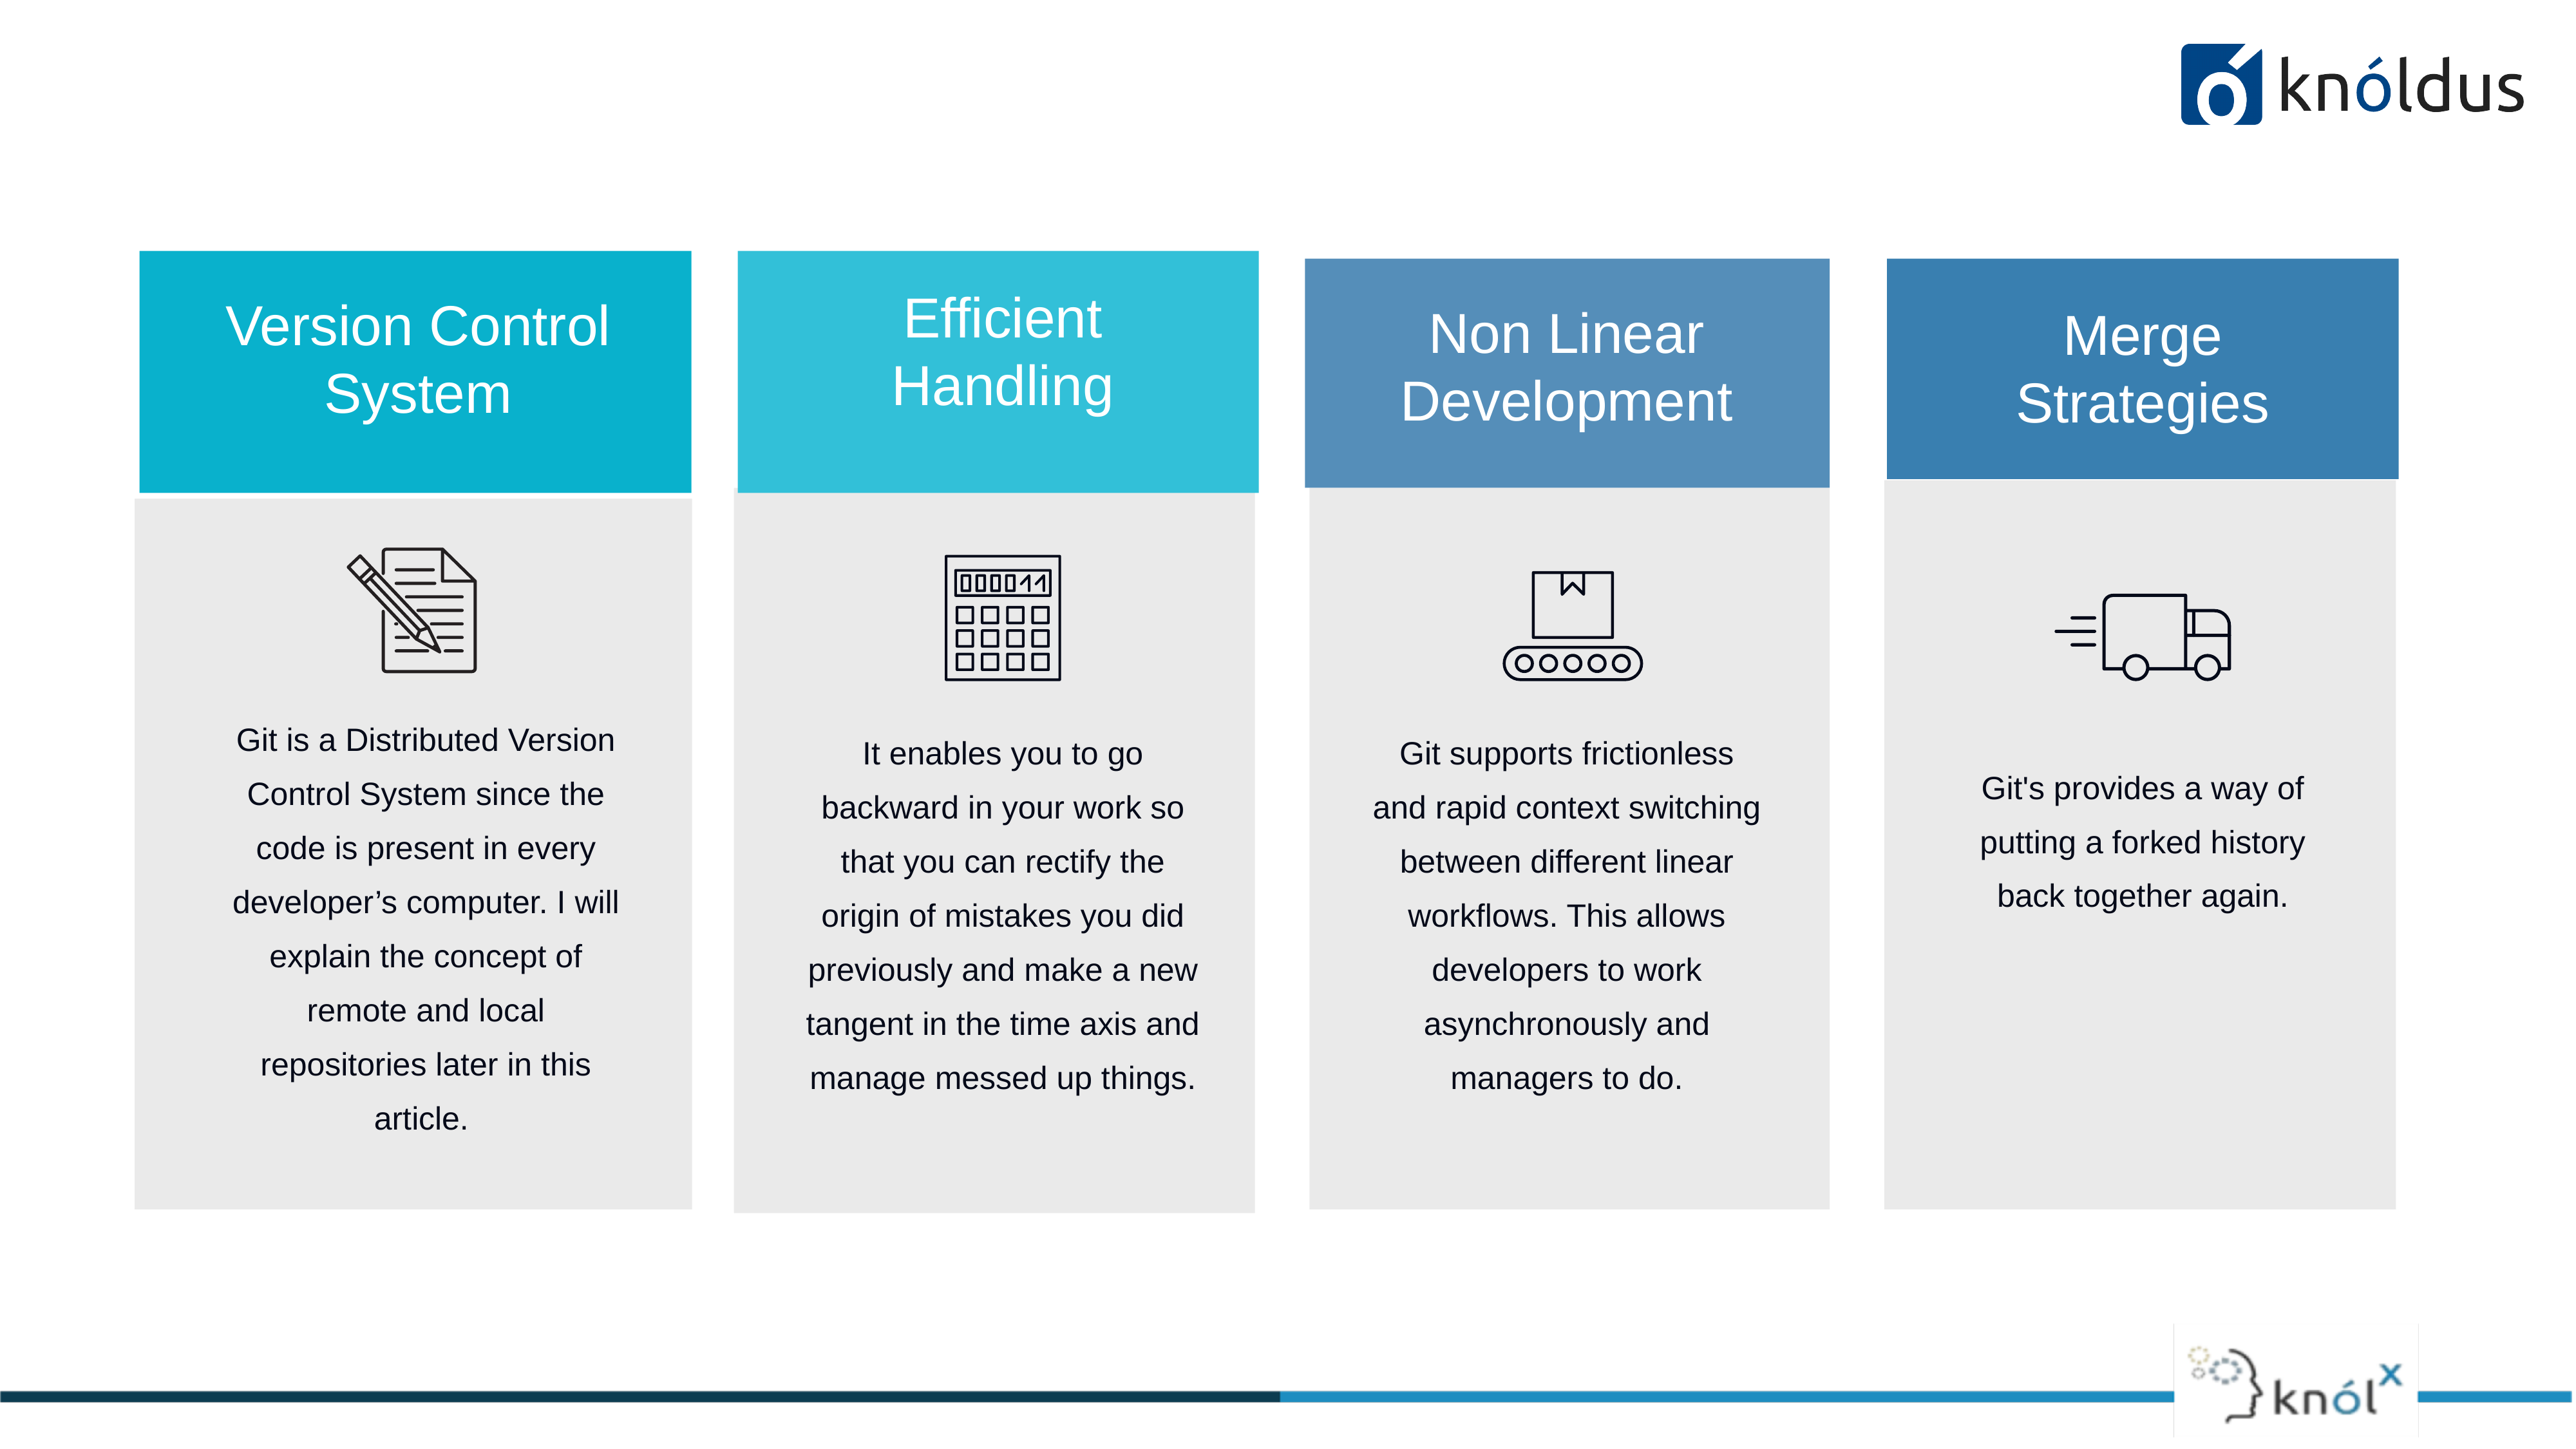

Efficient Handling
Version Control System
Non Linear Development
Merge Strategies

Git is a Distributed Version Control System since the code is present in every developer’s computer. I will explain the concept of remote and local repositories later in this article.
It enables you to go backward in your work so that you can rectify the origin of mistakes you did previously and make a new tangent in the time axis and manage messed up things.
Git supports frictionless and rapid context switching between different linear workflows. This allows developers to work asynchronously and managers to do.
Git's provides a way of putting a forked history back together again.